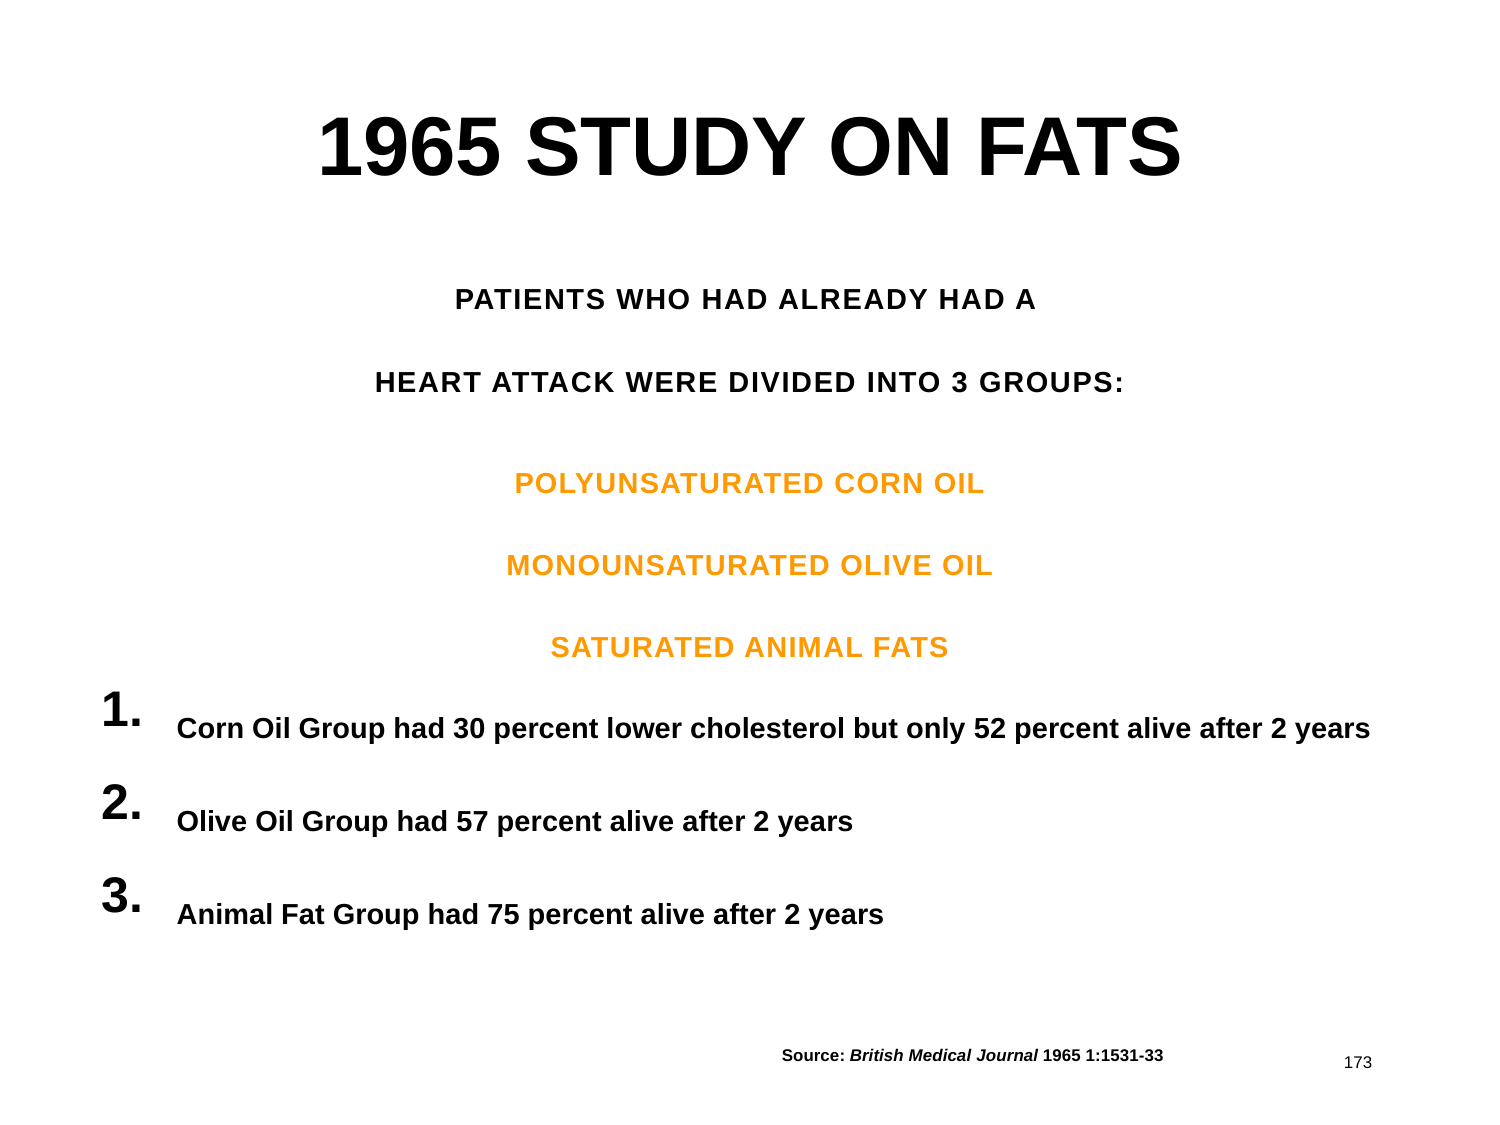

1965 STUDY ON FATS
PATIENTS WHO HAD ALREADY HAD A
HEART ATTACK WERE DIVIDED INTO 3 GROUPS:
POLYUNSATURATED CORN OIL
MONOUNSATURATED OLIVE OIL
SATURATED ANIMAL FATS
Corn Oil Group had 30 percent lower cholesterol but only 52 percent alive after 2 years
Olive Oil Group had 57 percent alive after 2 years
Animal Fat Group had 75 percent alive after 2 years
Source: British Medical Journal 1965 1:1531-33
173